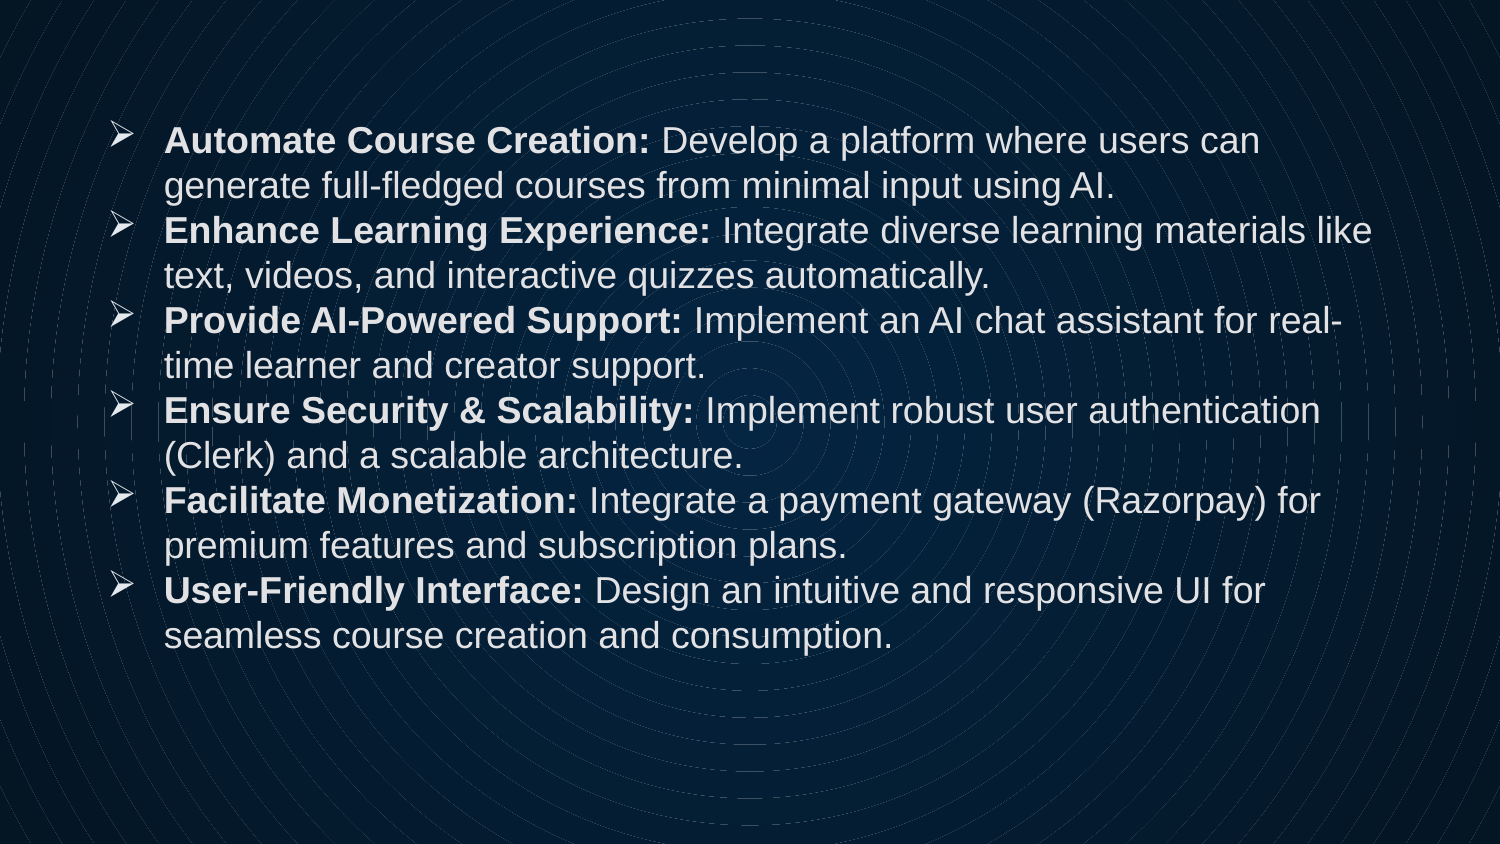

Automate Course Creation: Develop a platform where users can generate full-fledged courses from minimal input using AI.
Enhance Learning Experience: Integrate diverse learning materials like text, videos, and interactive quizzes automatically.
Provide AI-Powered Support: Implement an AI chat assistant for real-time learner and creator support.
Ensure Security & Scalability: Implement robust user authentication (Clerk) and a scalable architecture.
Facilitate Monetization: Integrate a payment gateway (Razorpay) for premium features and subscription plans.
User-Friendly Interface: Design an intuitive and responsive UI for seamless course creation and consumption.